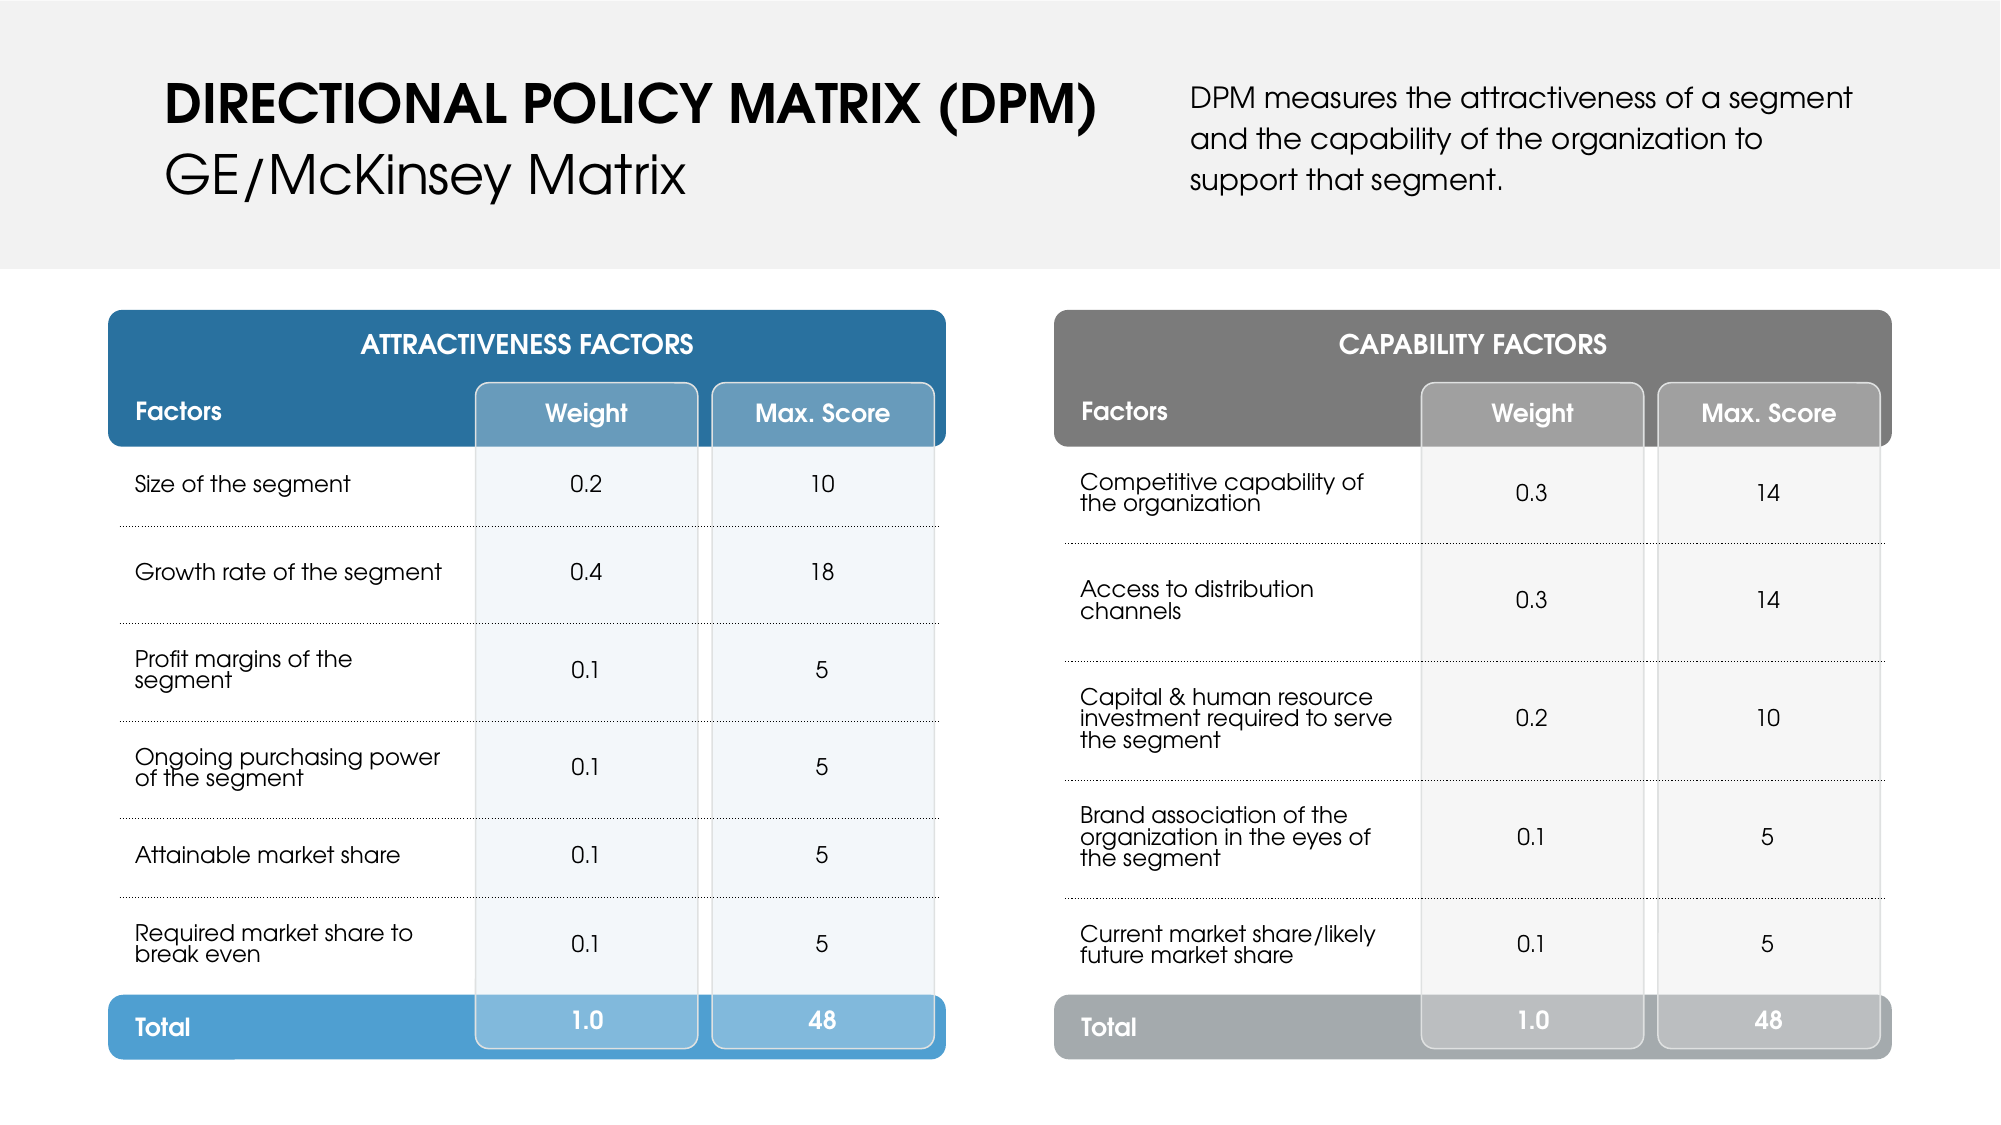

DPM measures the attractiveness of a segment and the capability of the organization to support that segment.
DIRECTIONAL POLICY MATRIX (DPM)
GE/McKinsey Matrix

ATTRACTIVENESS FACTORS

CAPABILITY FACTORS

Factors
Factors
Weight
Max. Score
Weight
Max. Score
| Competitive capability of the organization | 0.3 | 14 |
| --- | --- | --- |
| Access to distribution channels | 0.3 | 14 |
| Capital & human resource investment required to serve the segment | 0.2 | 10 |
| Brand association of the organization in the eyes of the segment | 0.1 | 5 |
| Current market share/likely future market share | 0.1 | 5 |
| Size of the segment | 0.2 | 10 |
| --- | --- | --- |
| Growth rate of the segment | 0.4 | 18 |
| Profit margins of the segment | 0.1 | 5 |
| Ongoing purchasing power of the segment | 0.1 | 5 |
| Attainable market share | 0.1 | 5 |
| Required market share to break even | 0.1 | 5 |

1.0
48
1.0
48
Total
Total